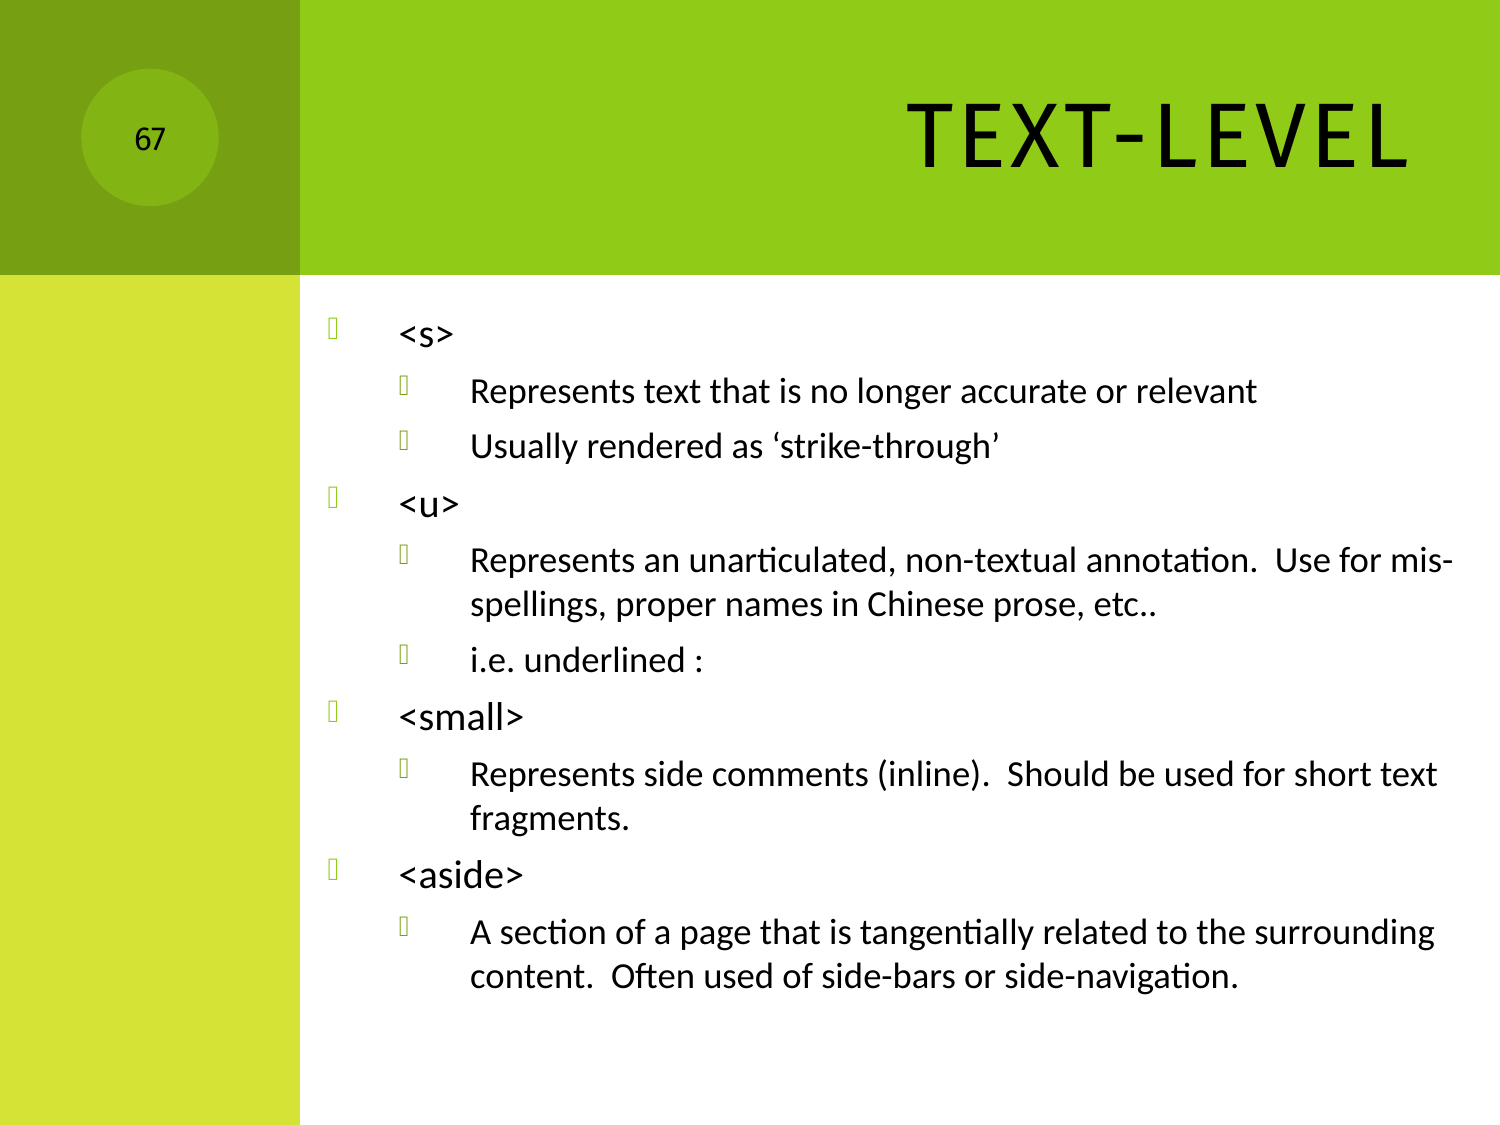

# Text-level
67
<s>
Represents text that is no longer accurate or relevant
Usually rendered as ‘strike-through’
<u>
Represents an unarticulated, non-textual annotation.  Use for mis-spellings, proper names in Chinese prose, etc..
i.e. underlined :
<small>
Represents side comments (inline).  Should be used for short text fragments.
<aside>
A section of a page that is tangentially related to the surrounding content.  Often used of side-bars or side-navigation.